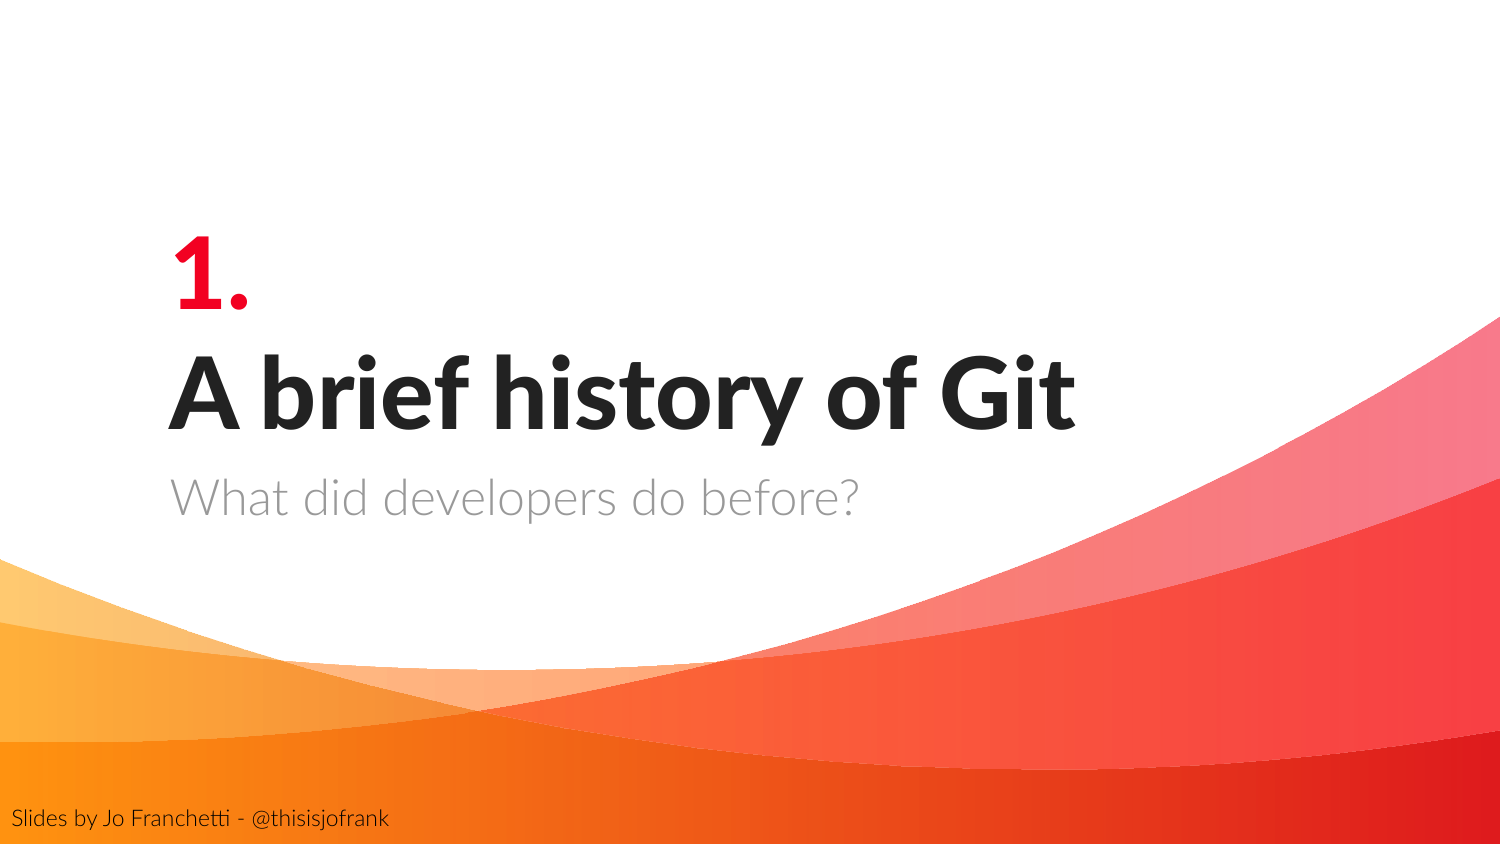

# 1.
A brief history of Git
What did developers do before?